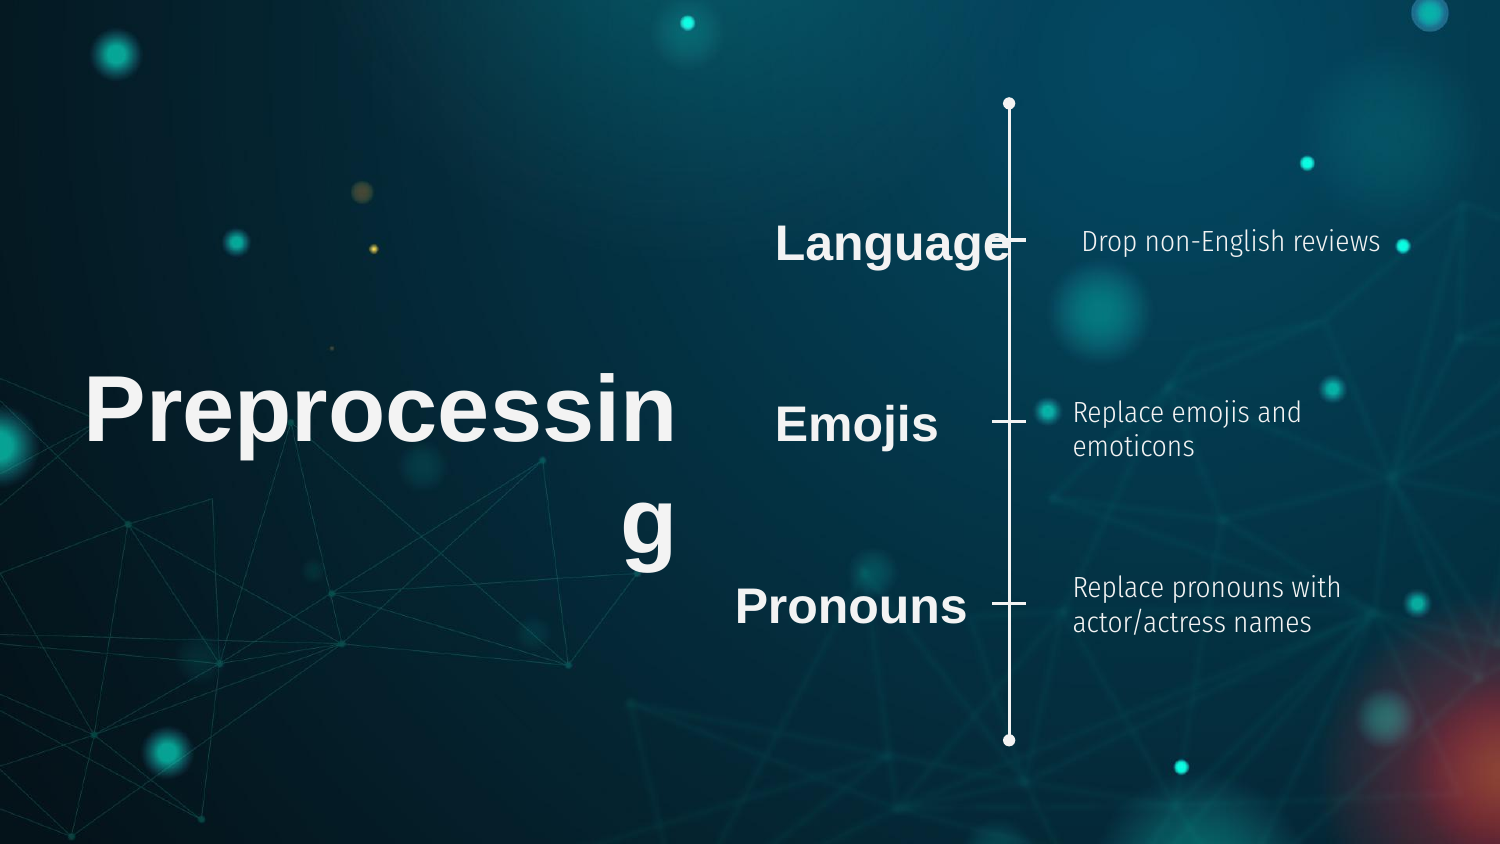

Language
Drop non-English reviews
# Preprocessing
Emojis
Replace emojis and emoticons
Pronouns
Replace pronouns with actor/actress names